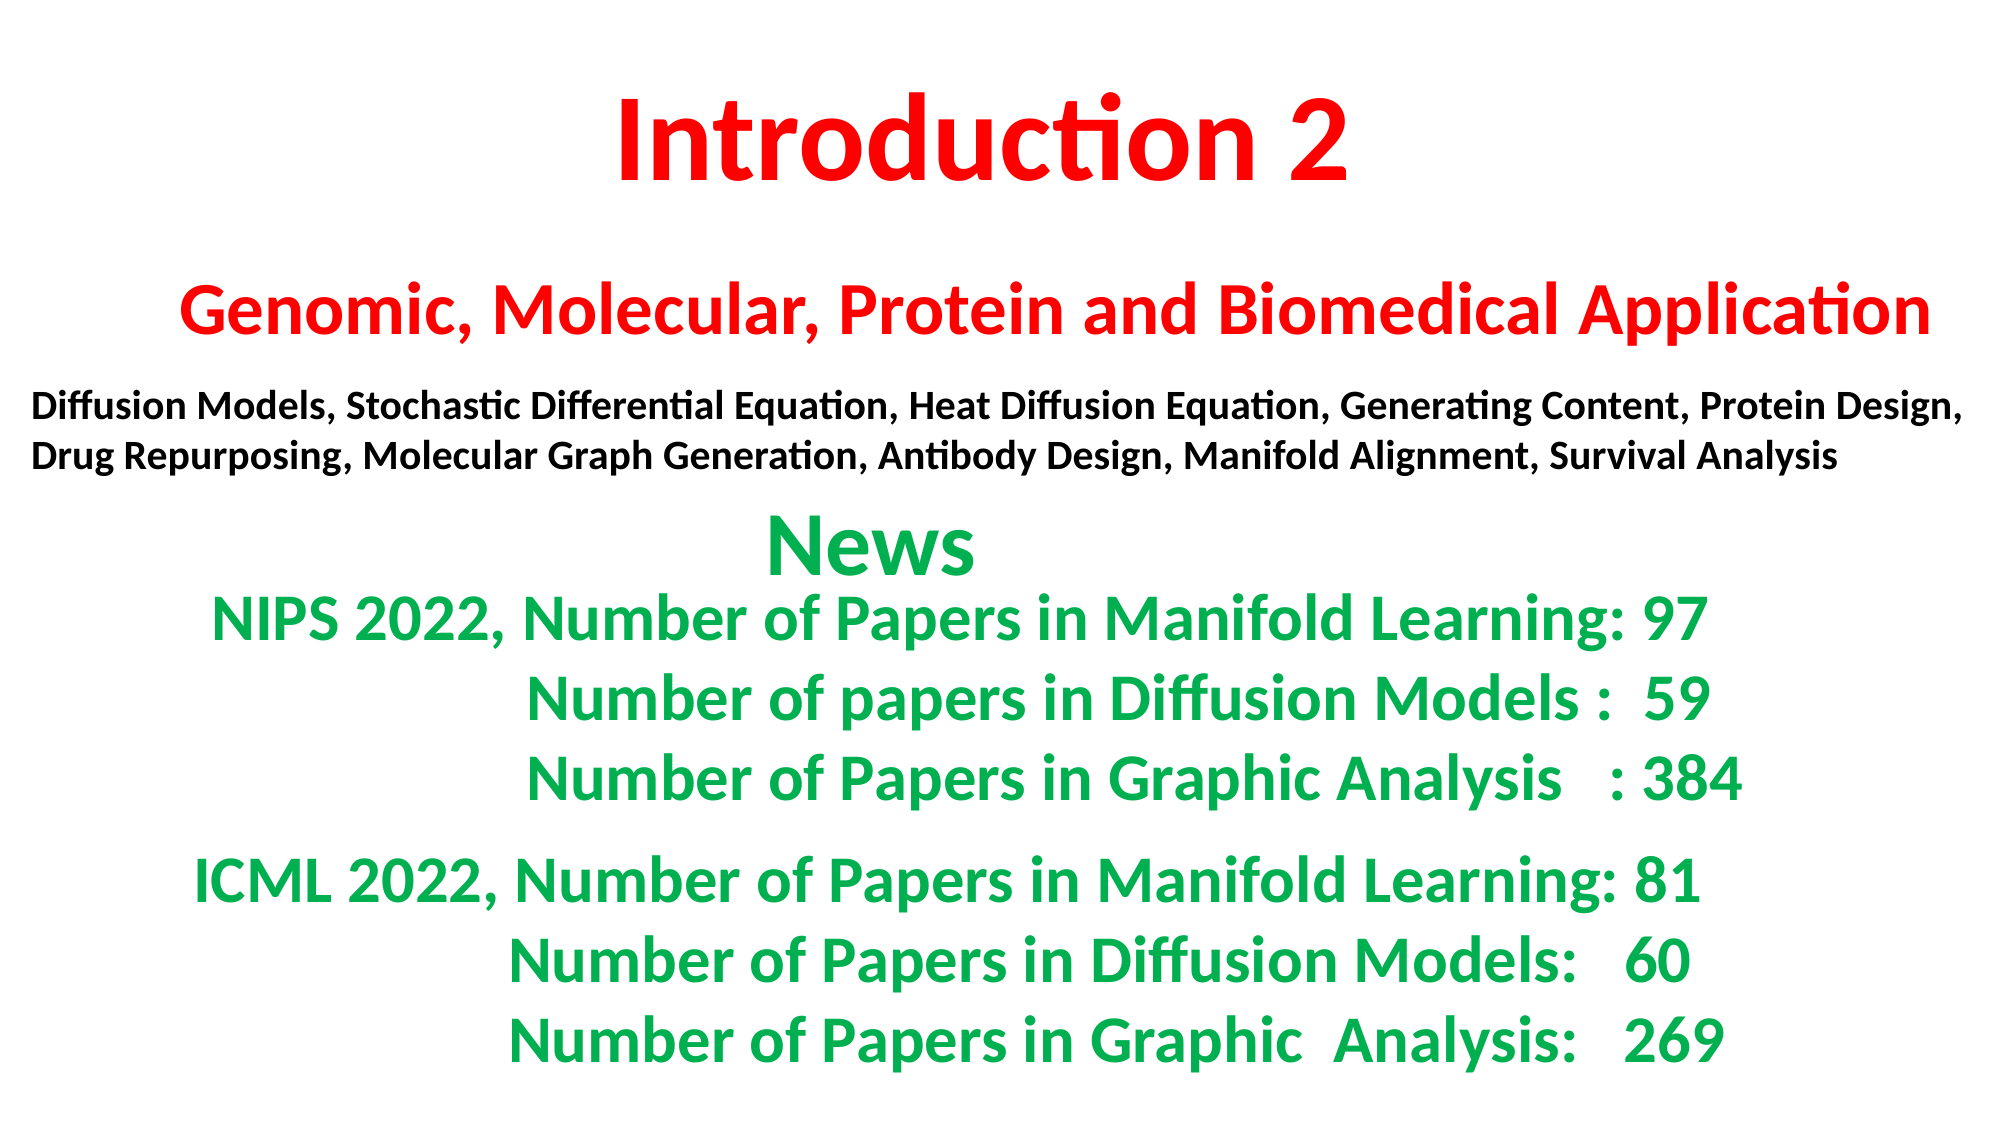

Introduction 2

Genomic, Molecular, Protein and Biomedical Application
Diffusion Models, Stochastic Differential Equation, Heat Diffusion Equation, Generating Content, Protein Design, Drug Repurposing, Molecular Graph Generation, Antibody Design, Manifold Alignment, Survival Analysis
News
NIPS 2022, Number of Papers in Manifold Learning: 97
		 Number of papers in Diffusion Models :  59
		 Number of Papers in Graphic Analysis   : 384

ICML 2022, Number of Papers in Manifold Learning: 81
                     Number of Papers in Diffusion Models:   60
		 Number of Papers in Graphic  Analysis:   269